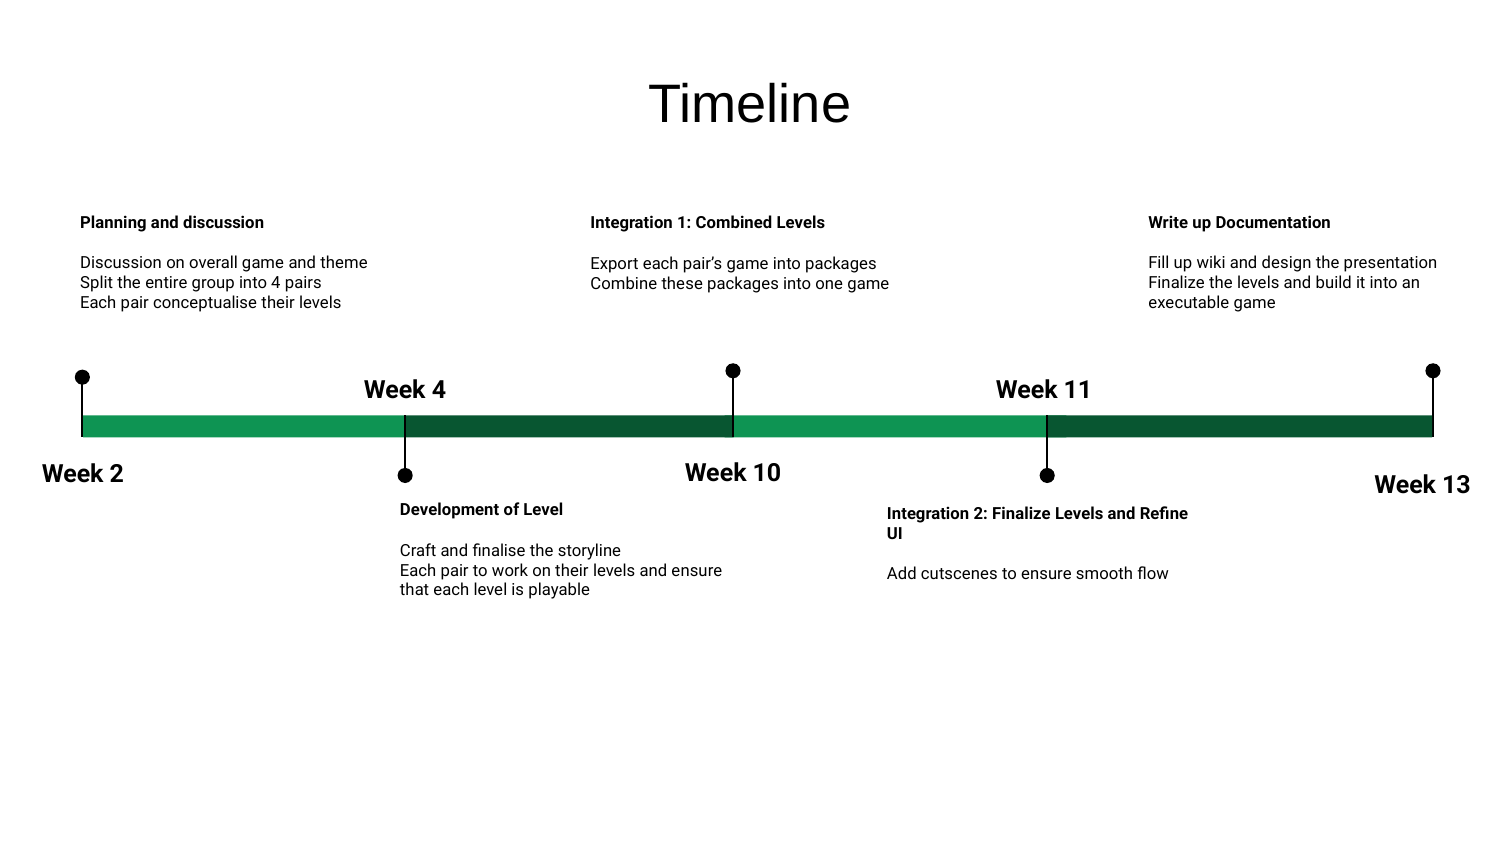

# Timeline
Integration 1: Combined Levels
Export each pair’s game into packages
Combine these packages into one game

Write up Documentation

Fill up wiki and design the presentation
Finalize the levels and build it into an executable game
Planning and discussion

Discussion on overall game and theme
Split the entire group into 4 pairs
Each pair conceptualise their levels

Week 2

Week 4

Development of Level
Craft and finalise the storyline
Each pair to work on their levels and ensure that each level is playable

Week 11

Week 10
Week 13
Integration 2: Finalize Levels and Refine UI

Add cutscenes to ensure smooth flow